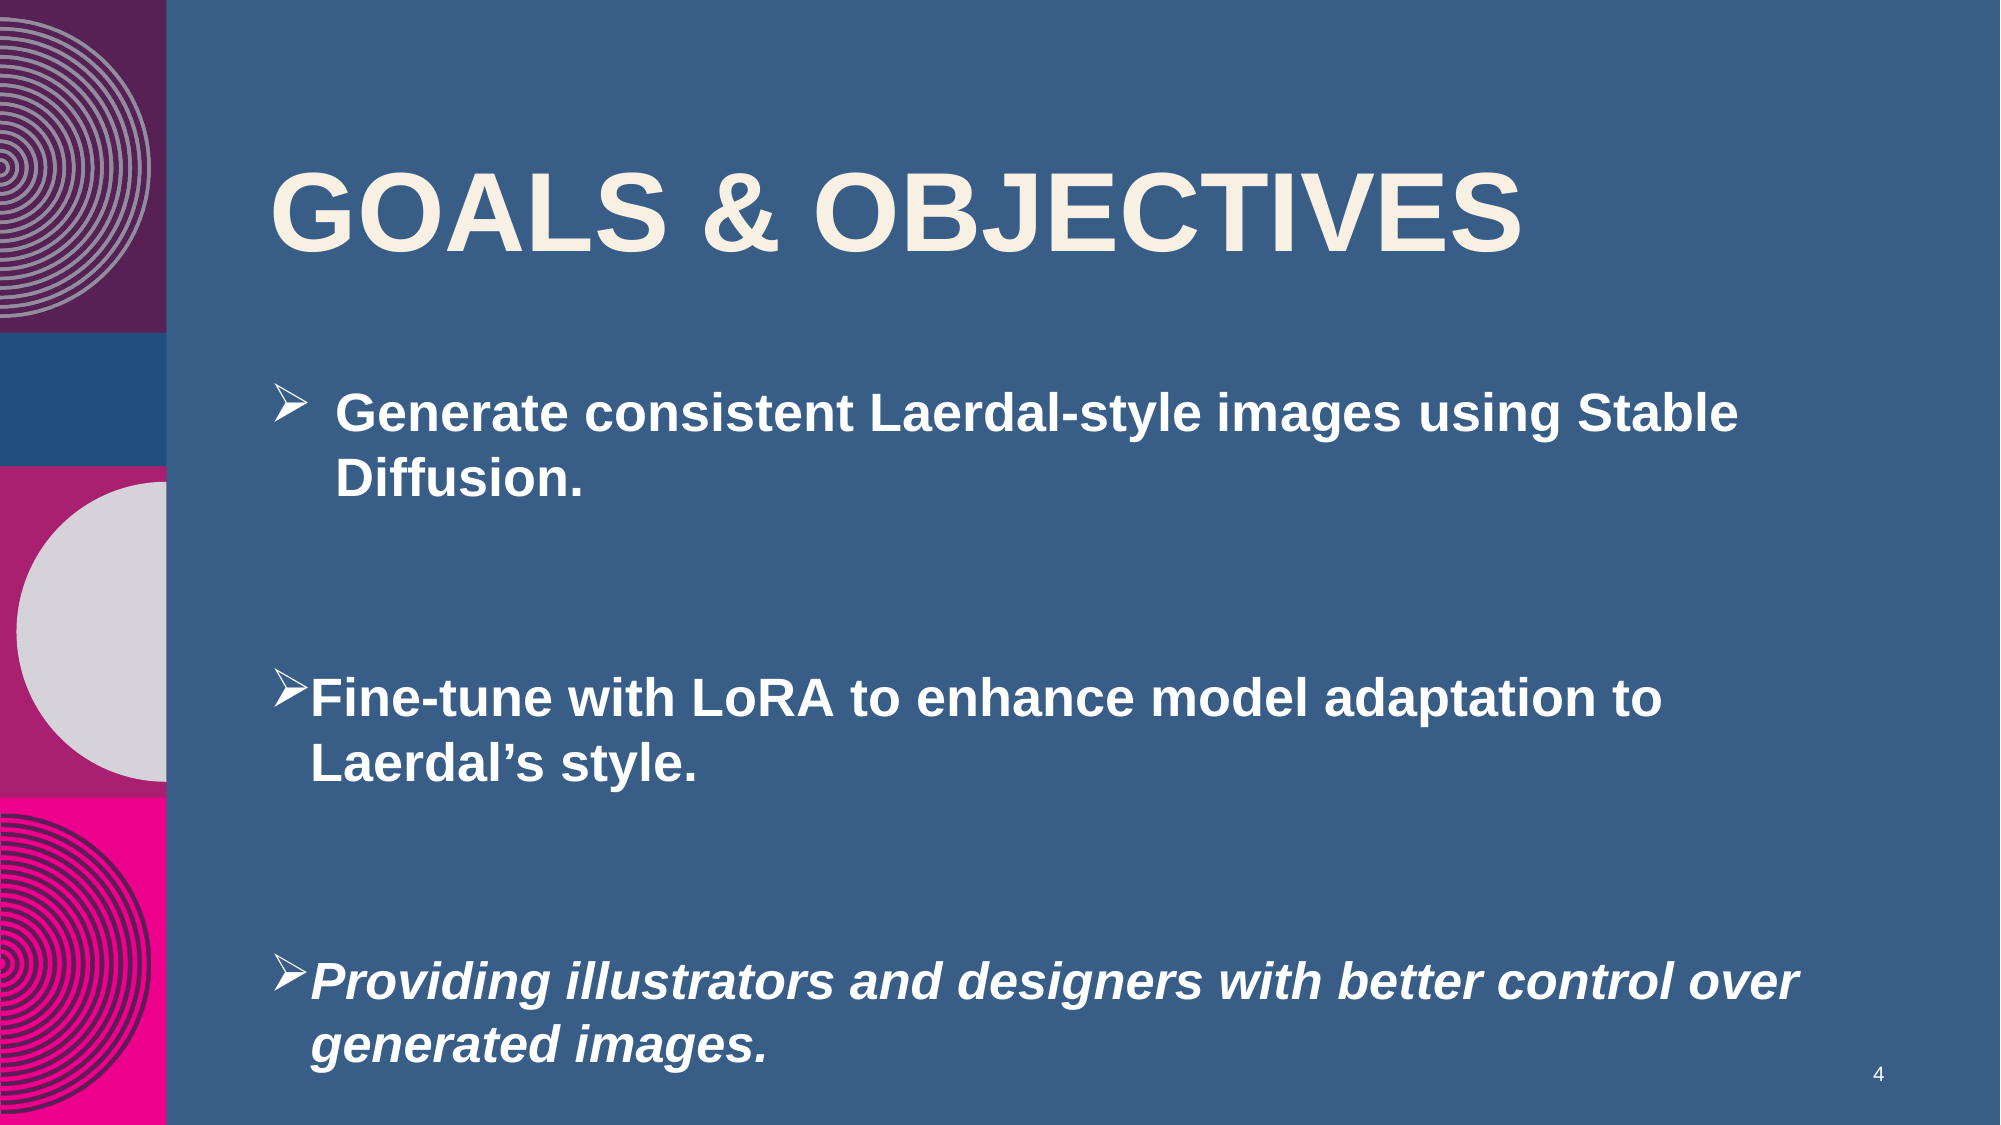

# goalS & OBJECTIVES
Generate consistent Laerdal-style images using Stable Diffusion.

Fine-tune with LoRA to enhance model adaptation to Laerdal’s style.

Providing illustrators and designers with better control over generated images.

4